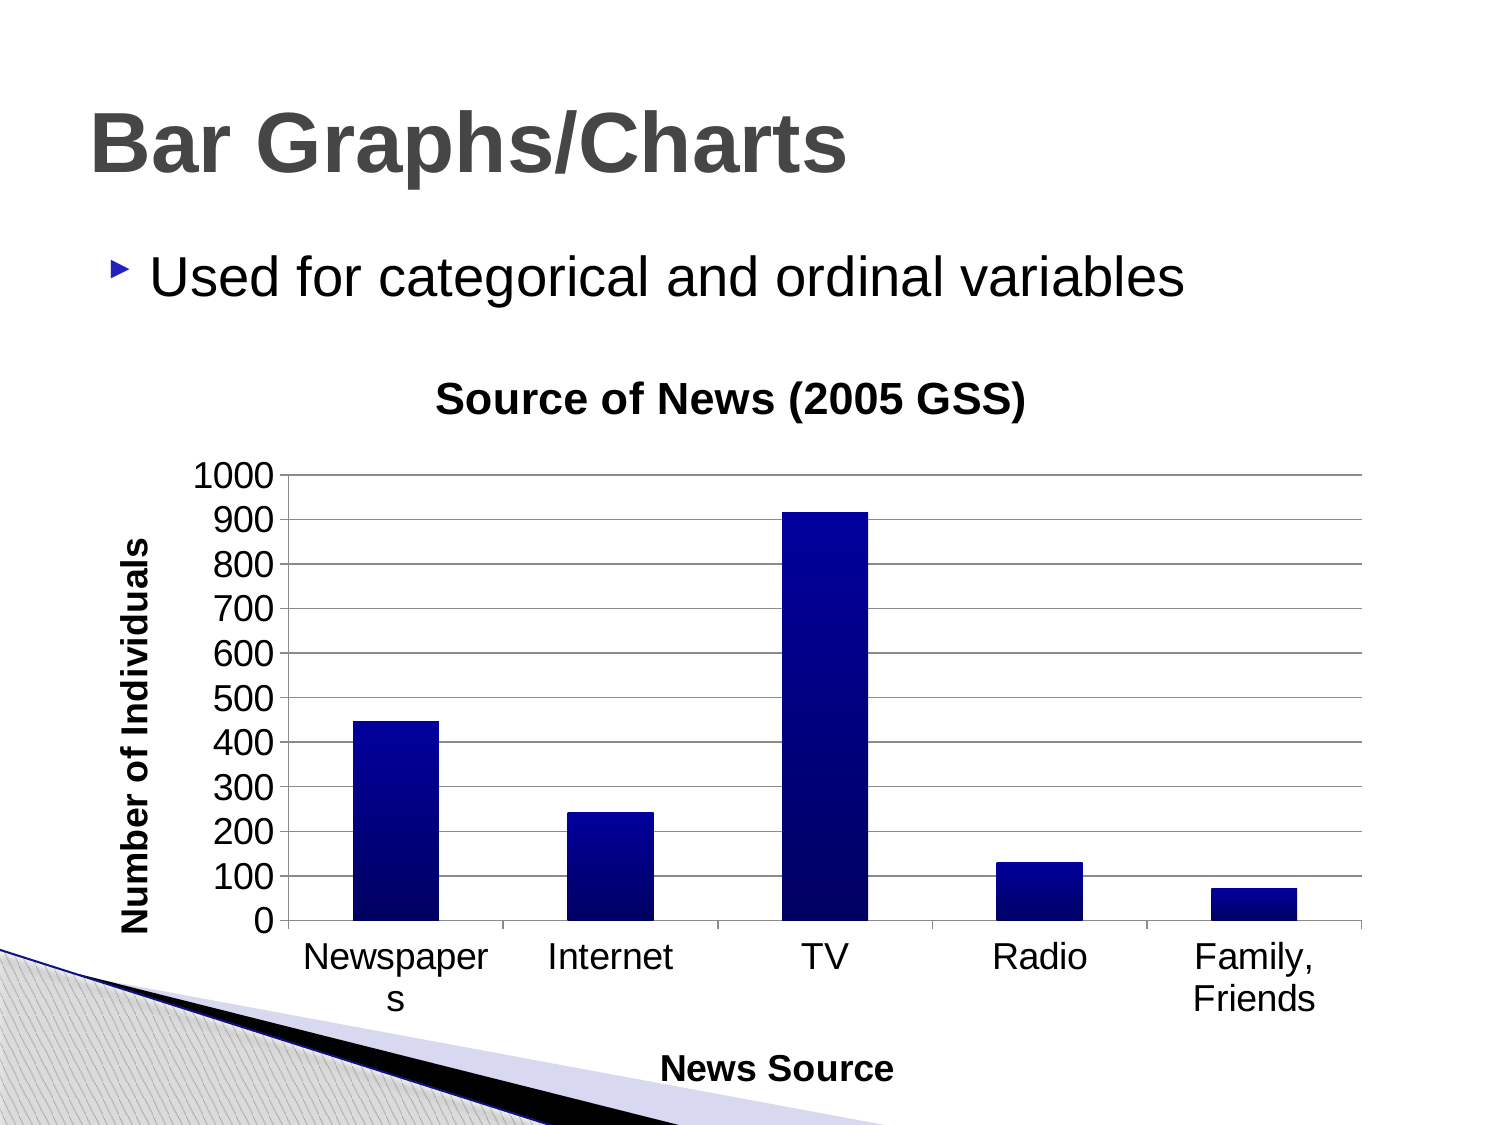

# Bar Graphs/Charts
Used for categorical and ordinal variables

### Chart: Source of News (2005 GSS)

| Category | Series 1 |
|---|---|
| Newspapers | 446.0 |
| Internet | 243.0 |
| TV | 916.0 |
| Radio | 131.0 |
| Family, Friends | 71.0 |